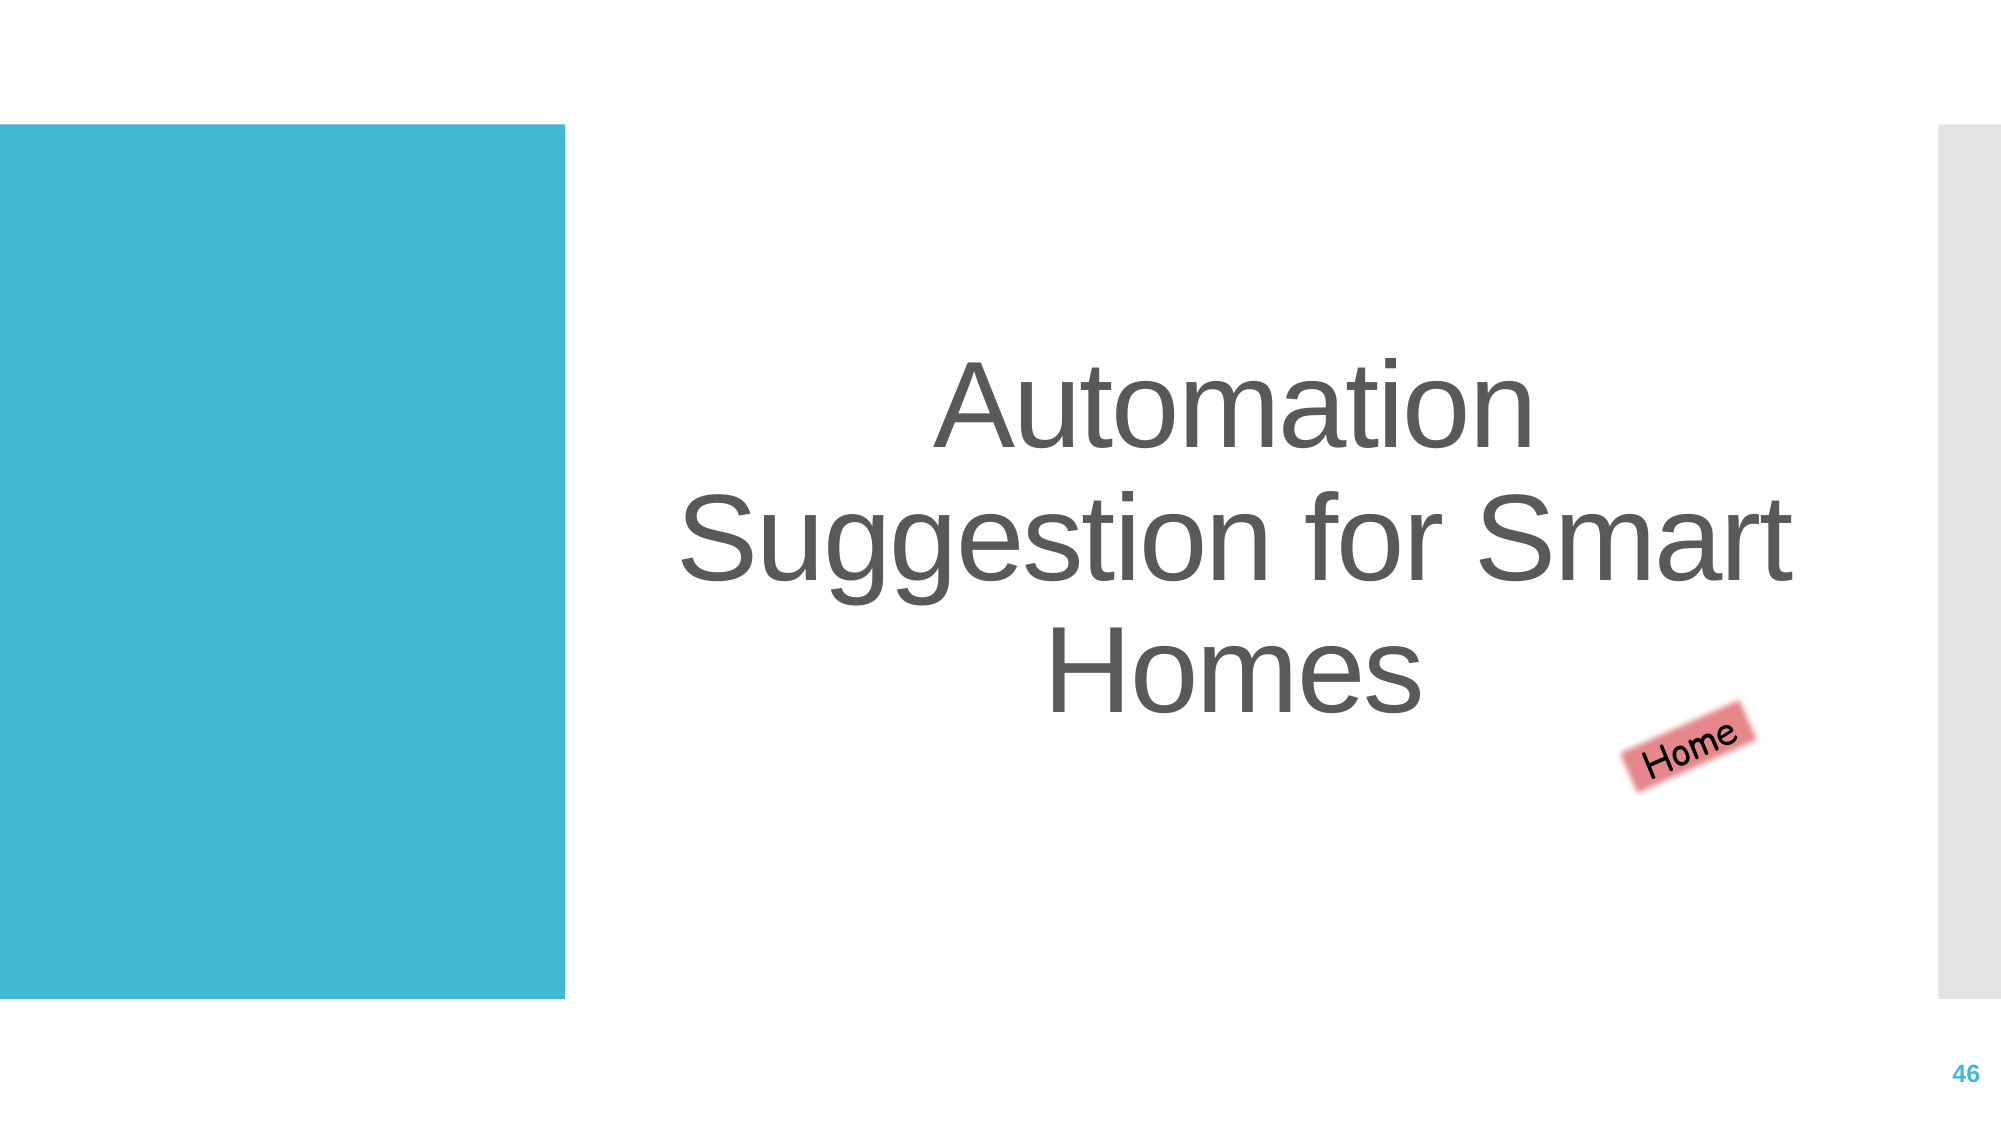

# Automation Suggestion for Smart Homes
Home
46